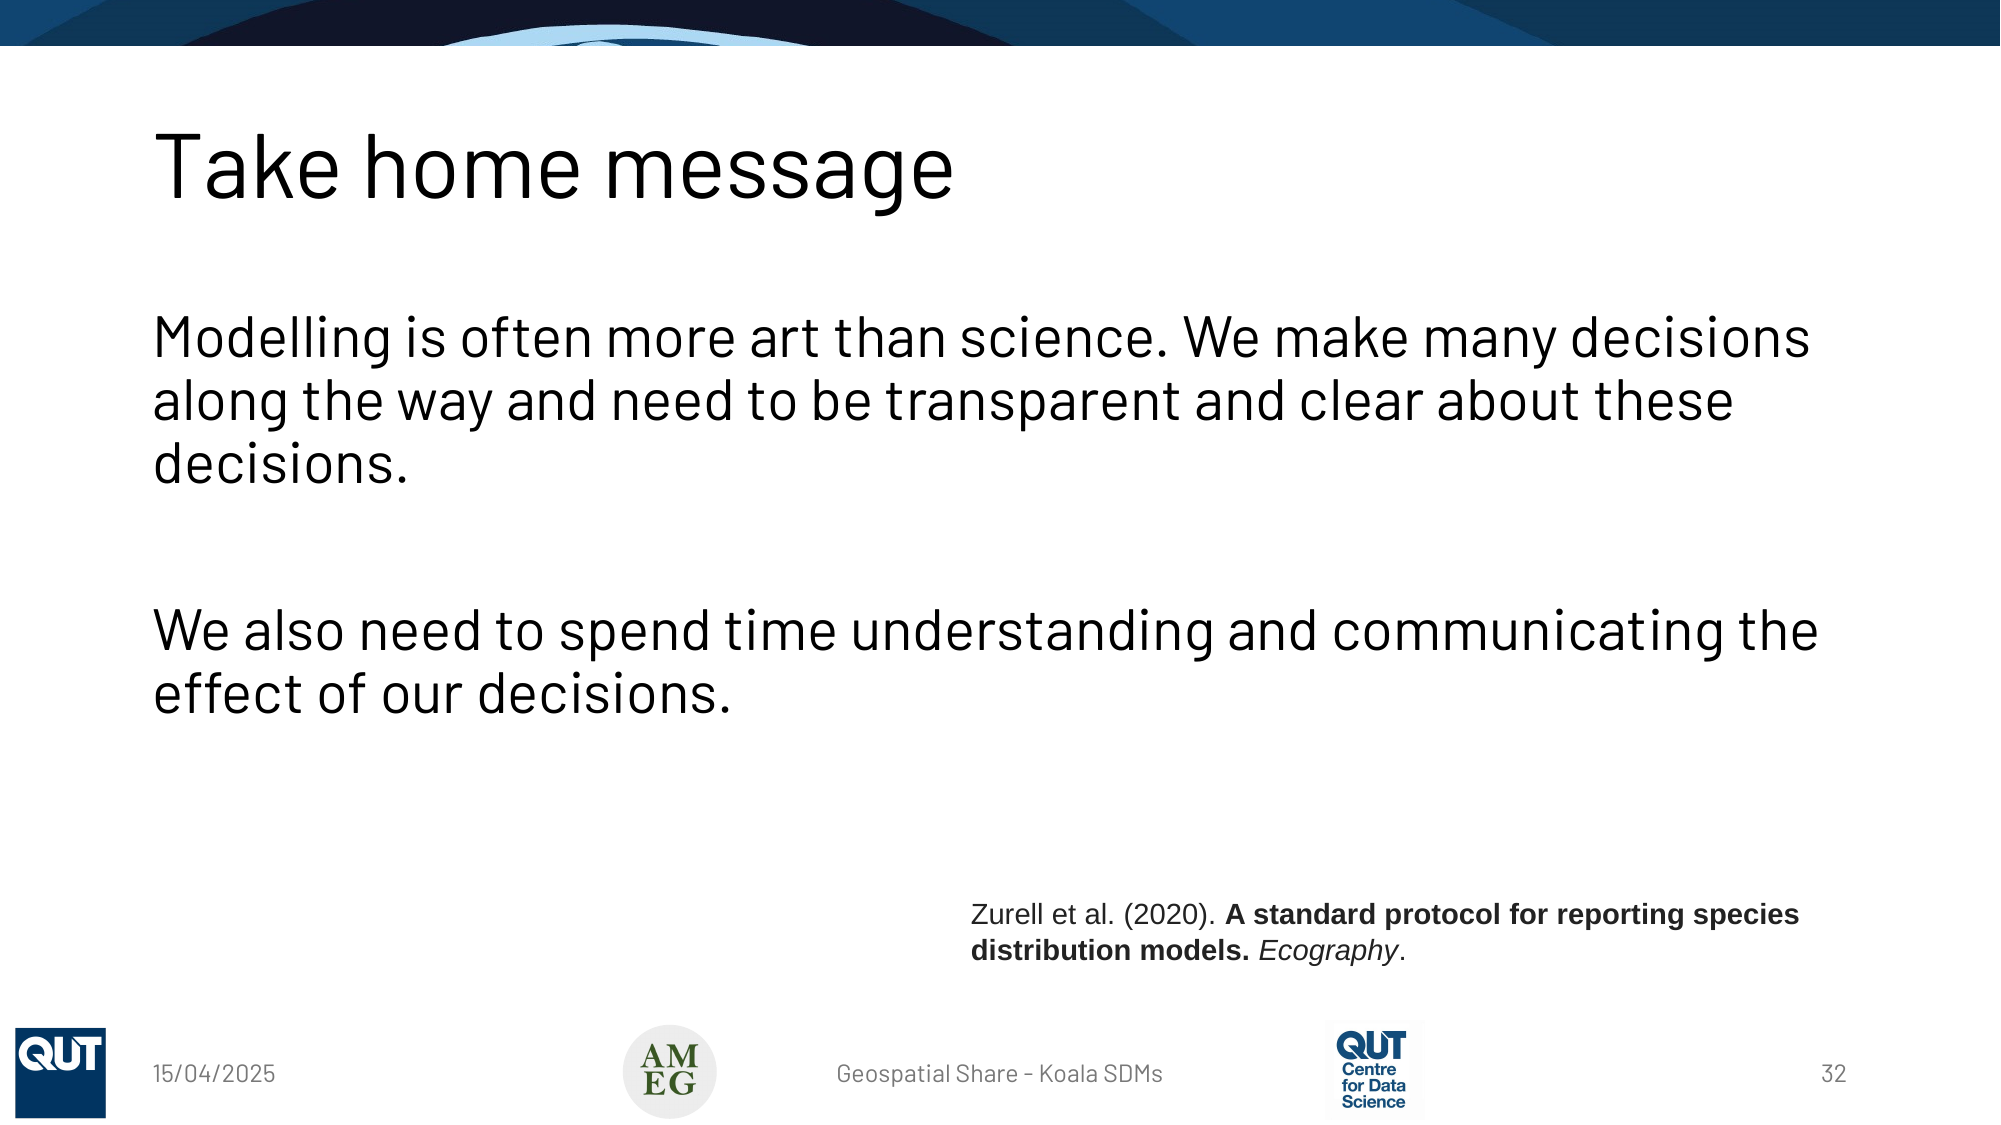

# Take home message
Modelling is often more art than science. We make many decisions along the way and need to be transparent and clear about these decisions.

We also need to spend time understanding and communicating the effect of our decisions.

Zurell et al. (2020). A standard protocol for reporting species distribution models. Ecography.
15/04/2025
Geospatial Share - Koala SDMs
32